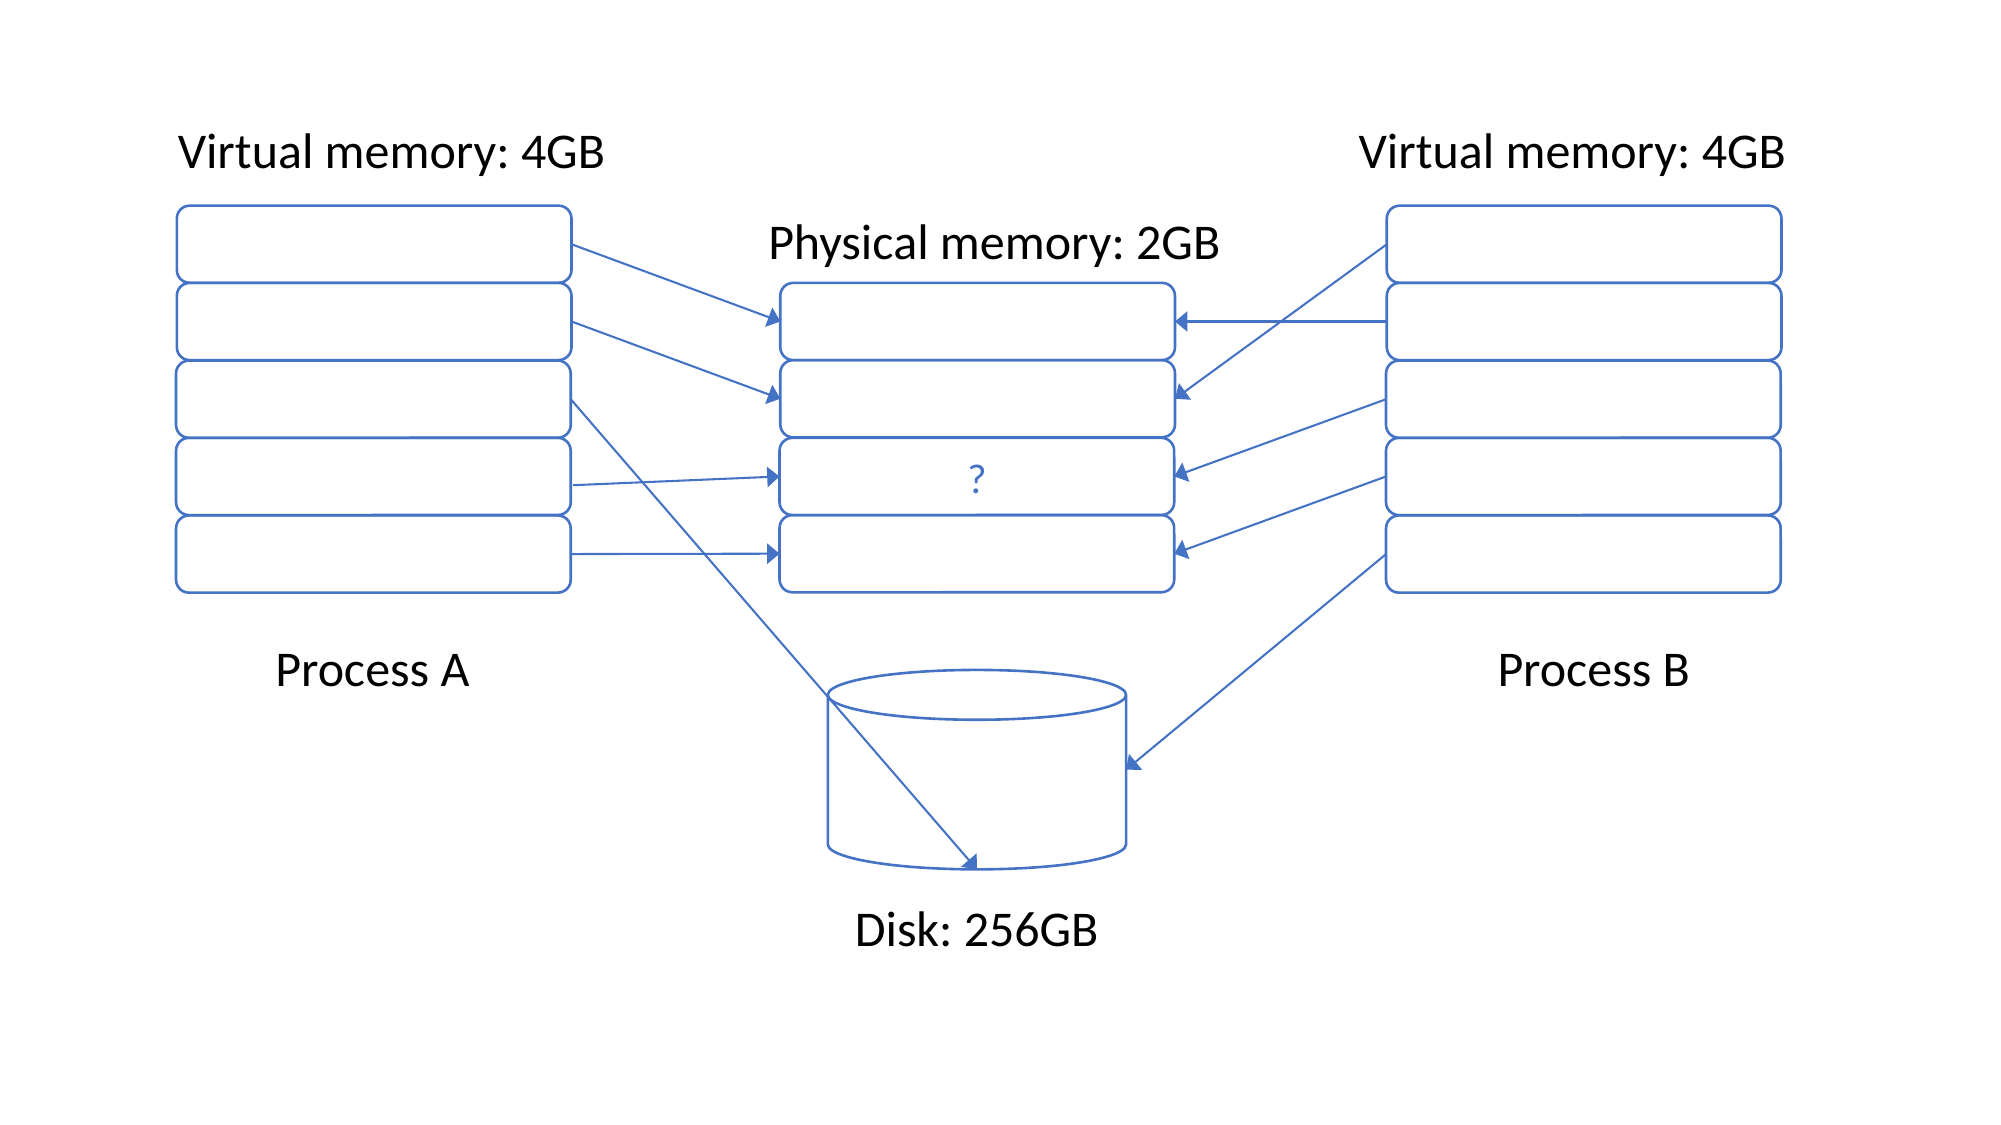

# Virtual memory: 4GB
Virtual memory: 4GB
Physical memory: 2GB

?

Process A
Process B

Disk: 256GB